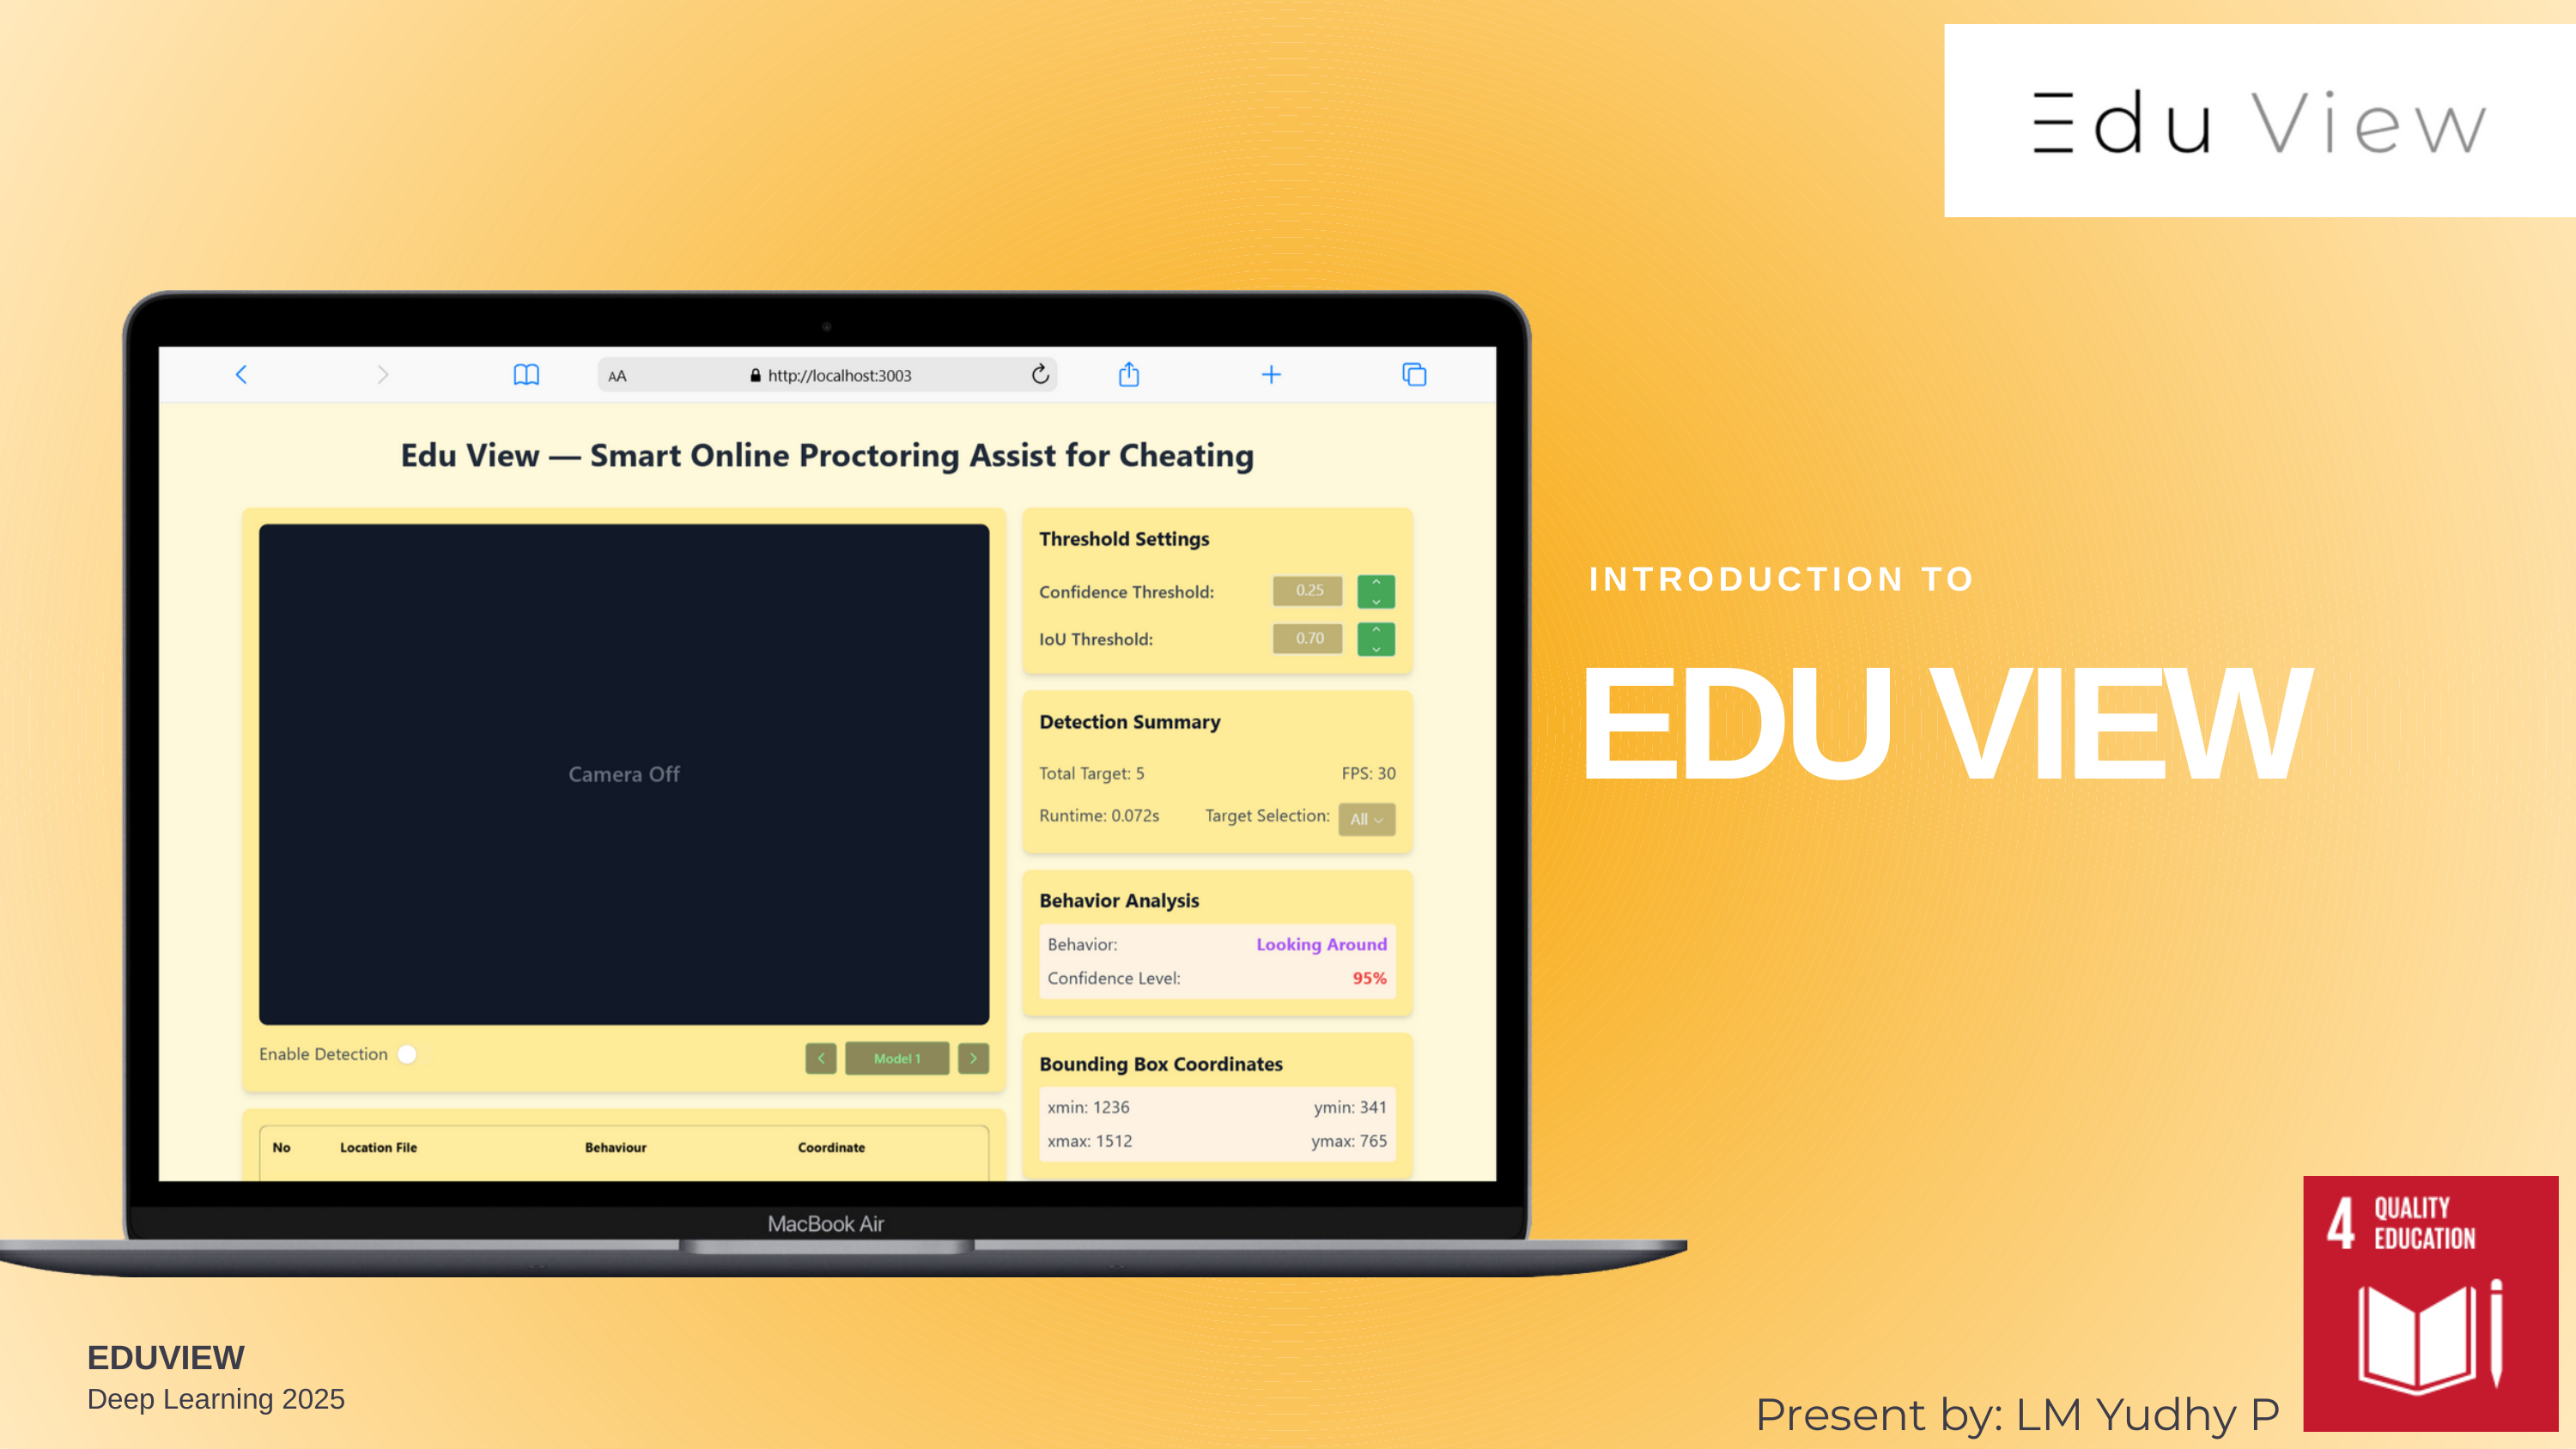

INTRODUCTION TO
EDU VIEW

EDUVIEW
Deep Learning 2025
Present by: LM Yudhy P